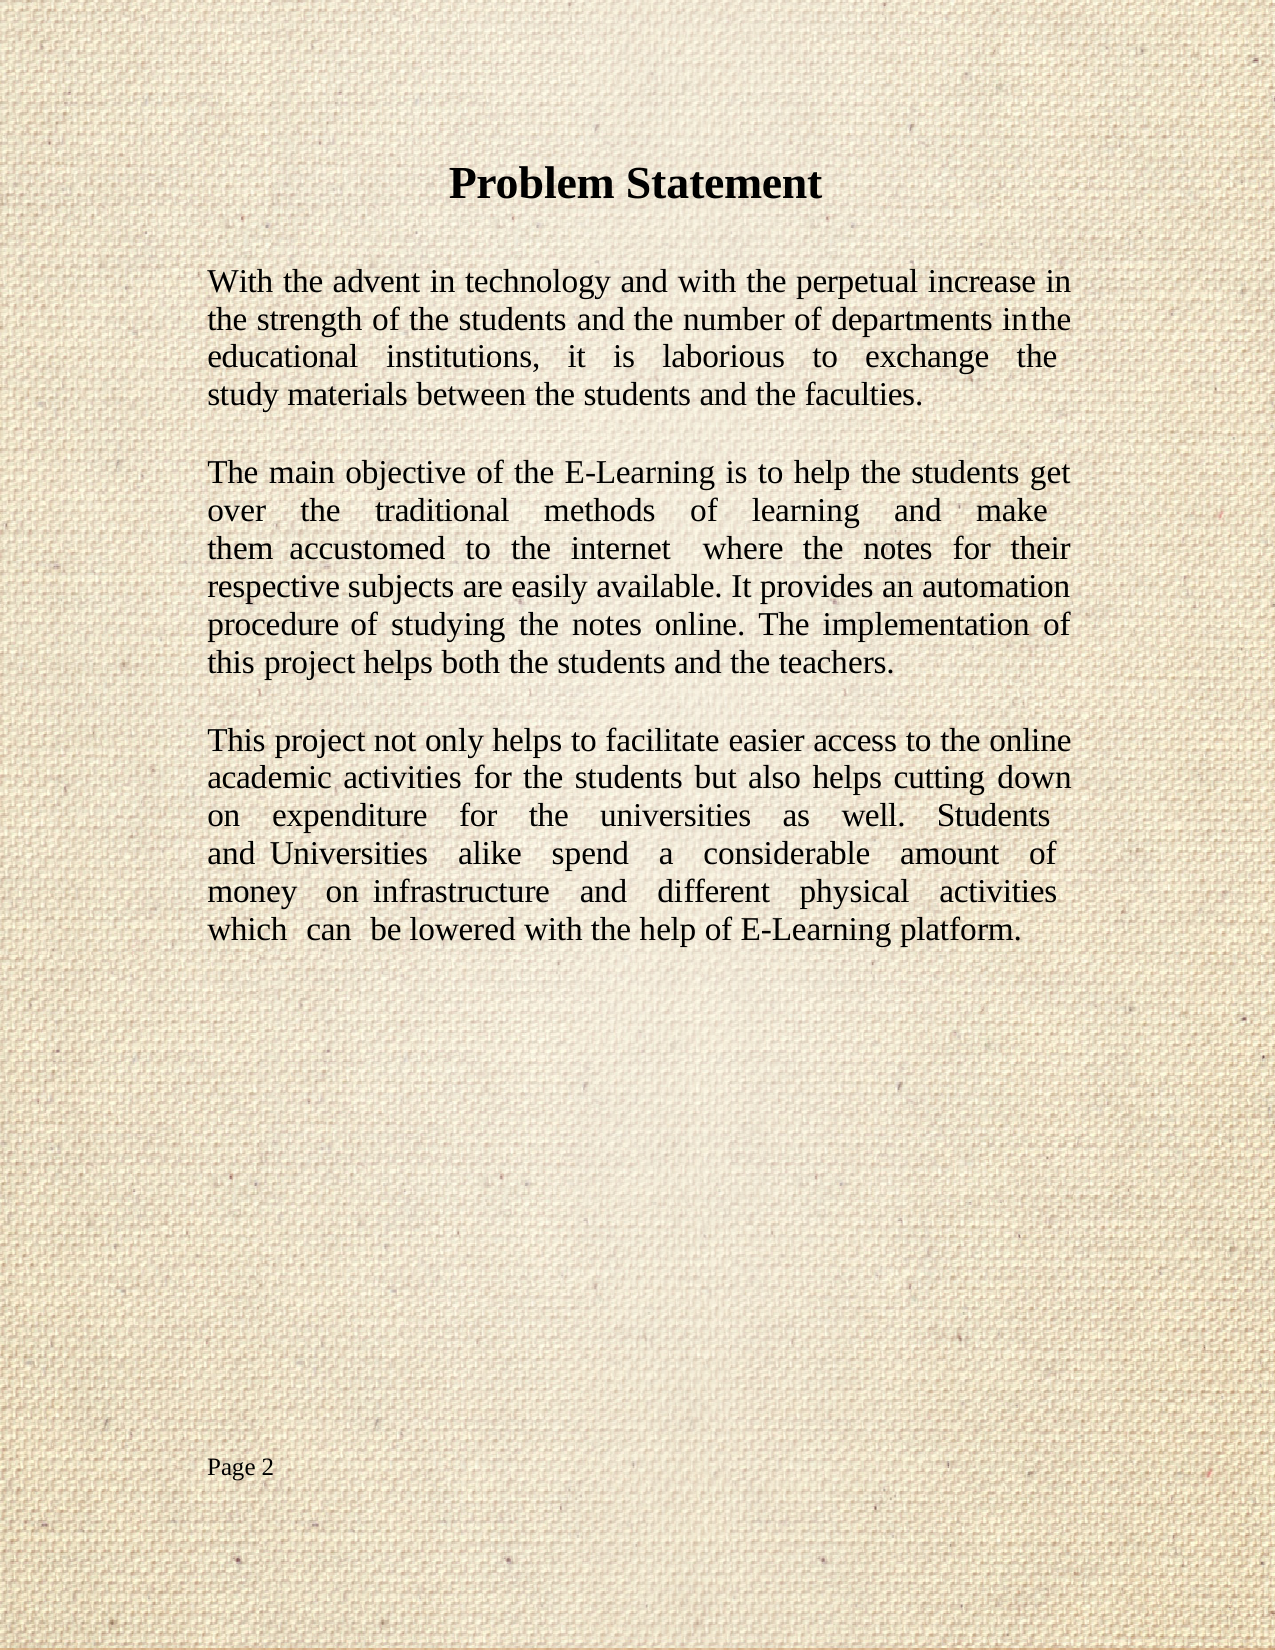

Problem Statement

With the advent in technology and with the perpetual increase in the strength of the students and the number of departments inthe educational  institutions,  it  is  laborious  to  exchange  the  study materials between the students and the faculties.

The main objective of the E-Learning is to help the students get over   the   traditional   methods   of   learning   and   make   them accustomed to the internet  where the notes for their respective subjects are easily available. It provides an automation procedure of studying the notes online. The implementation of this project helps both the students and the teachers.

This project not only helps to facilitate easier access to the online academic activities for the students but also helps cutting down on   expenditure   for   the   universities   as   well.   Students   and Universities  alike  spend  a  considerable  amount  of  money  on infrastructure  and  different  physical  activities  which  can  be lowered with the help of E-Learning platform.
Page 2